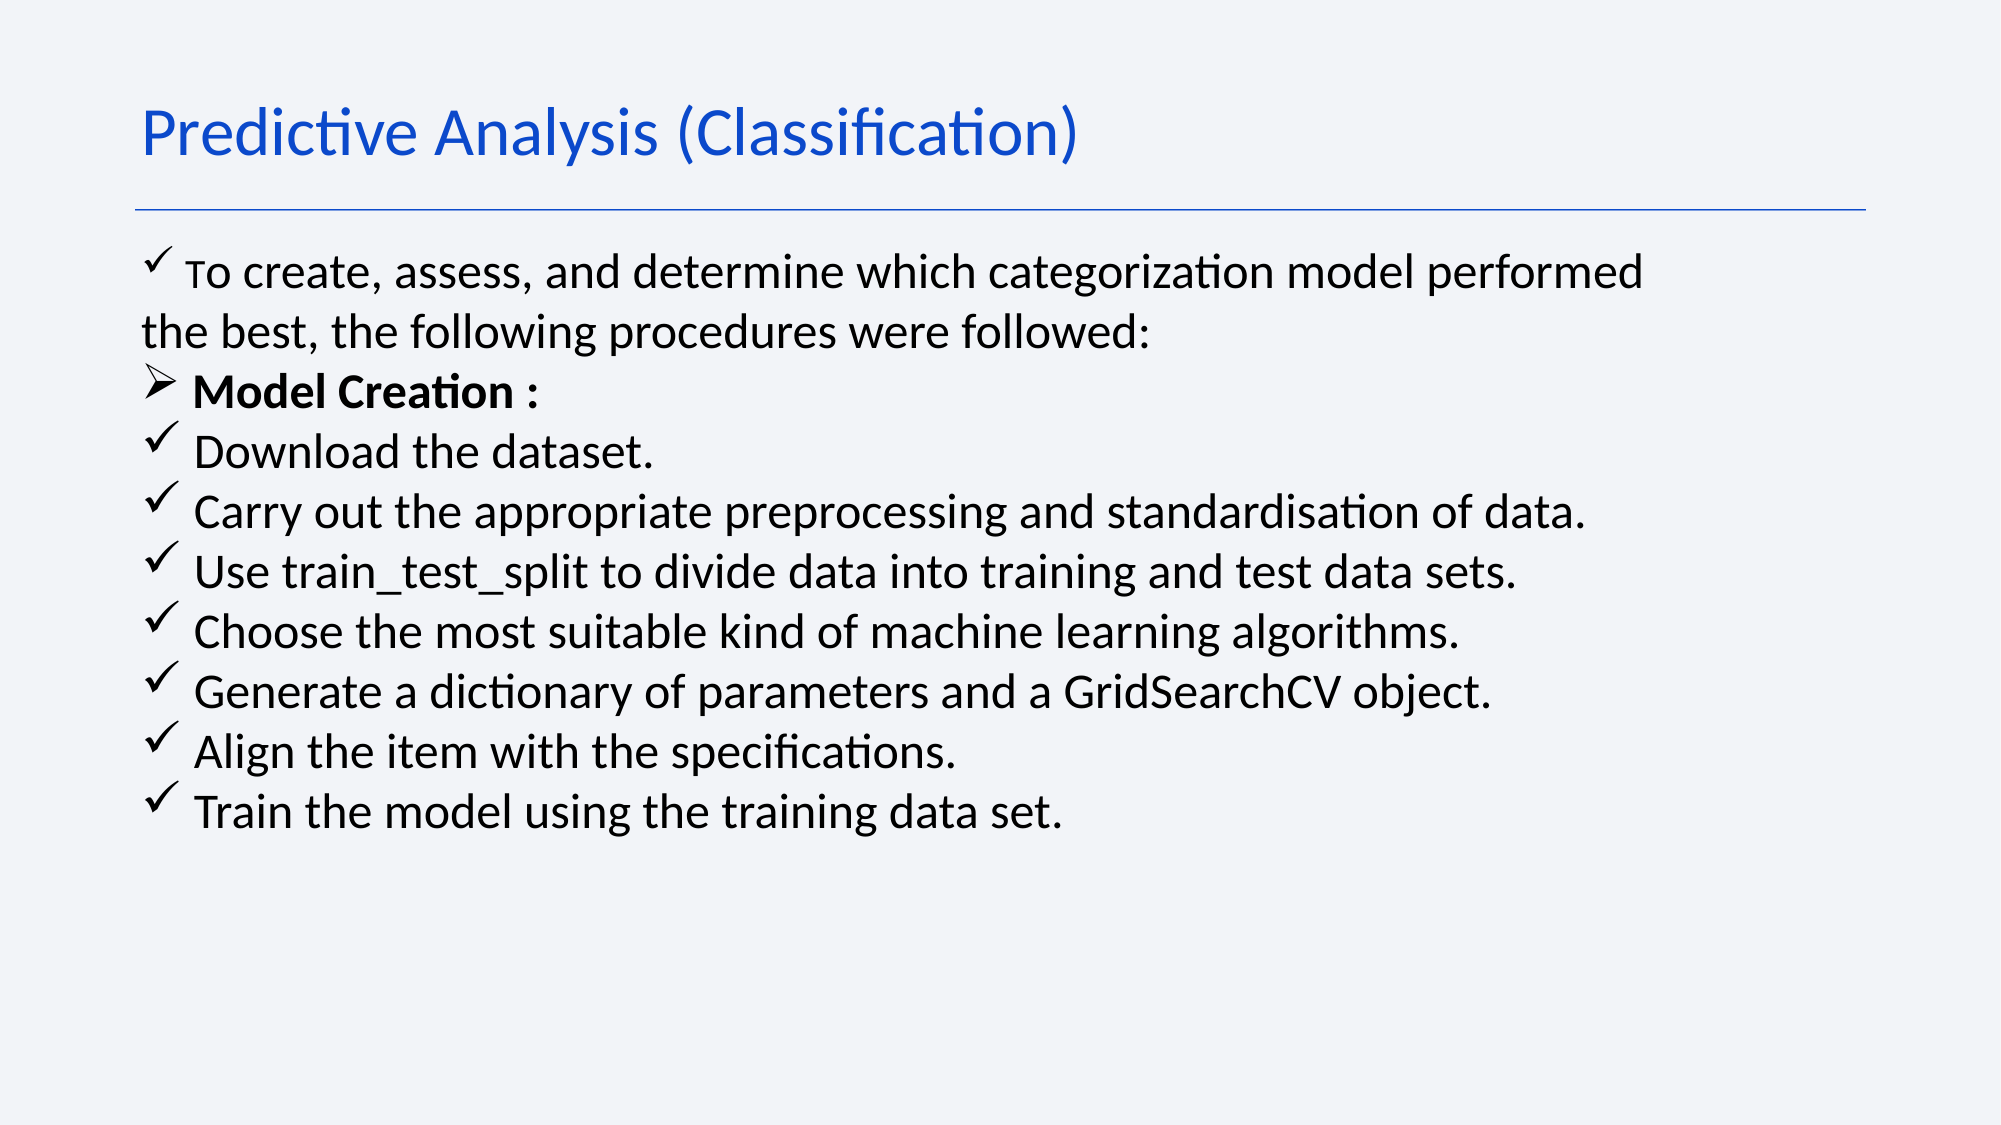

Predictive Analysis (Classification)
 To create, assess, and determine which categorization model performed the best, the following procedures were followed:
 Model Creation :
 Download the dataset.
 Carry out the appropriate preprocessing and standardisation of data.
 Use train_test_split to divide data into training and test data sets.
 Choose the most suitable kind of machine learning algorithms.
 Generate a dictionary of parameters and a GridSearchCV object.
 Align the item with the specifications.
 Train the model using the training data set.
15